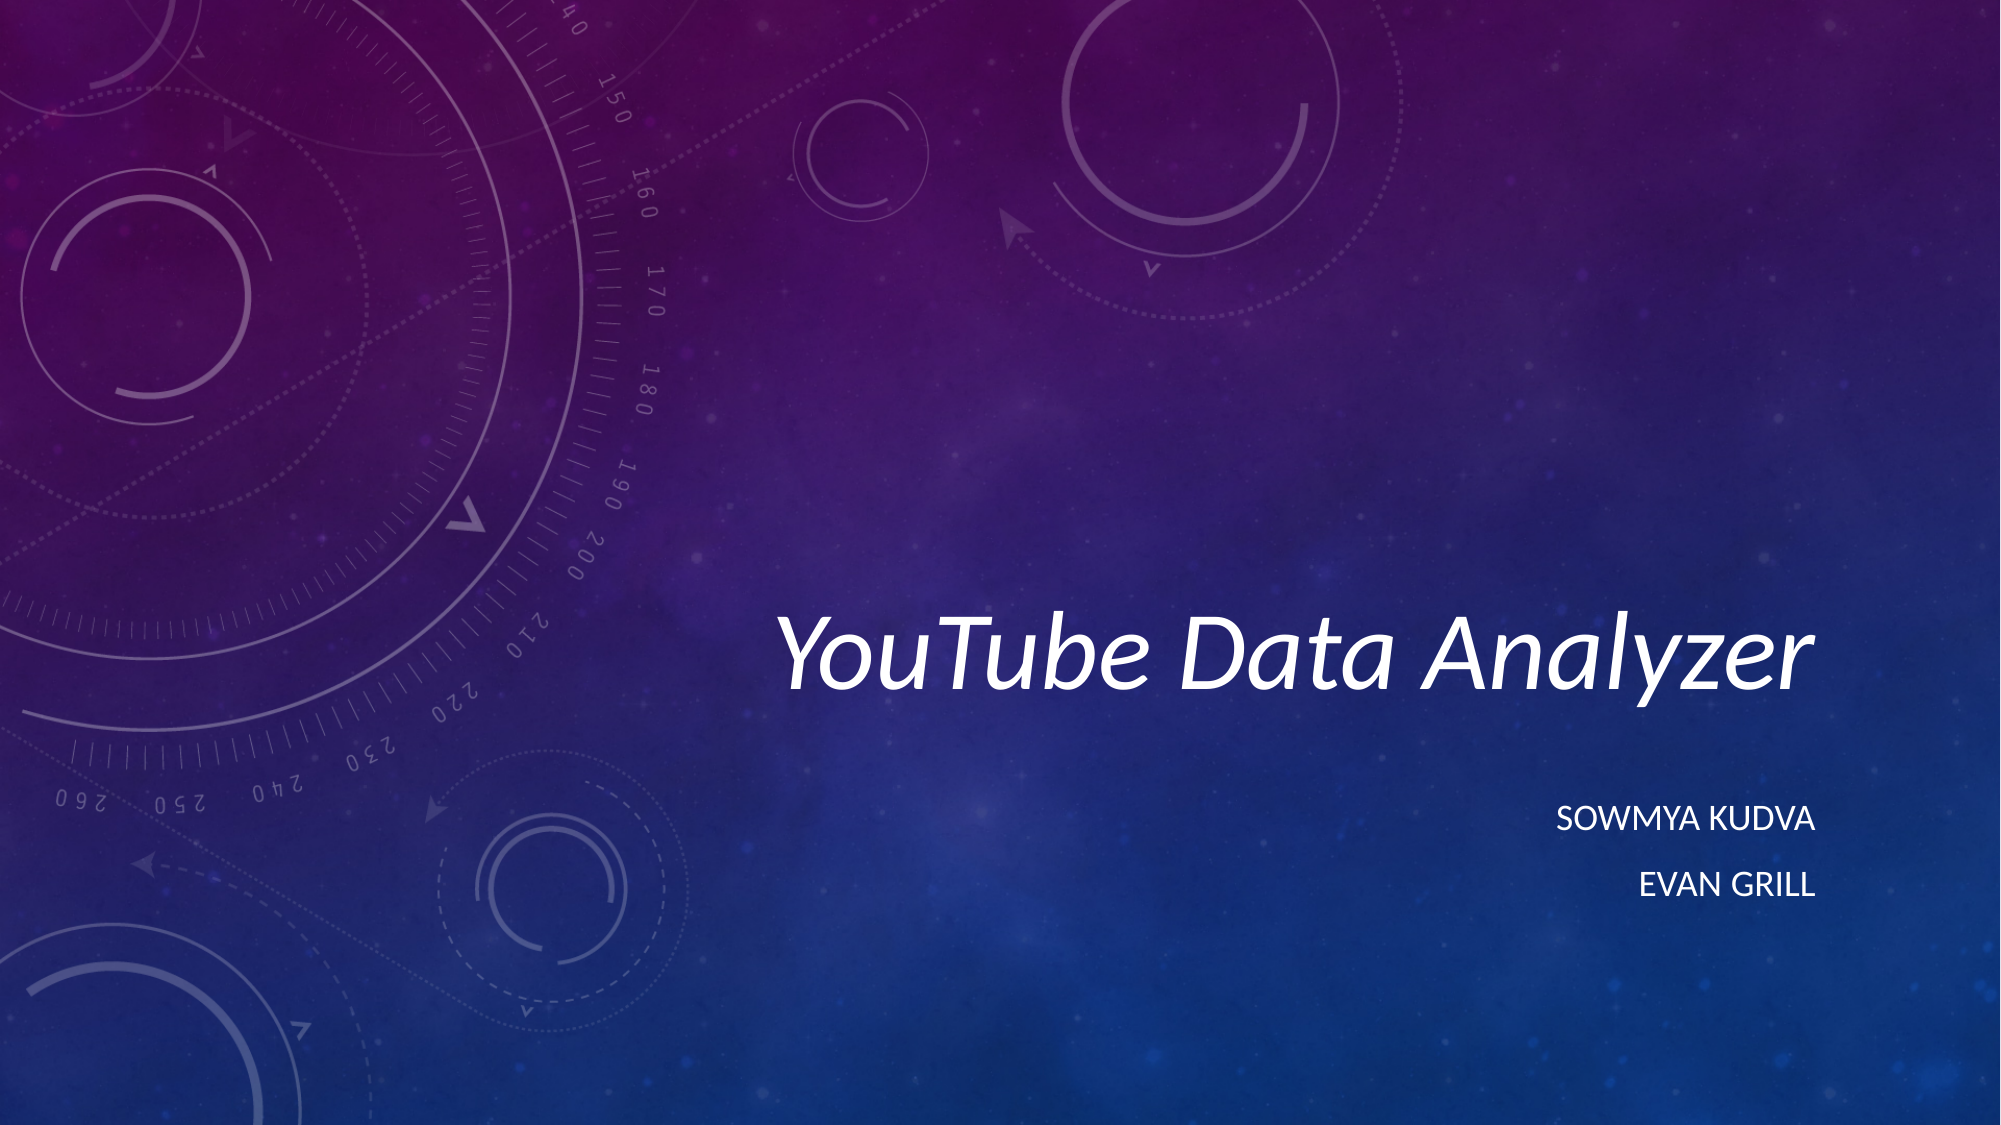

# YouTube Data Analyzer

Sowmya Kudva
Evan Grill